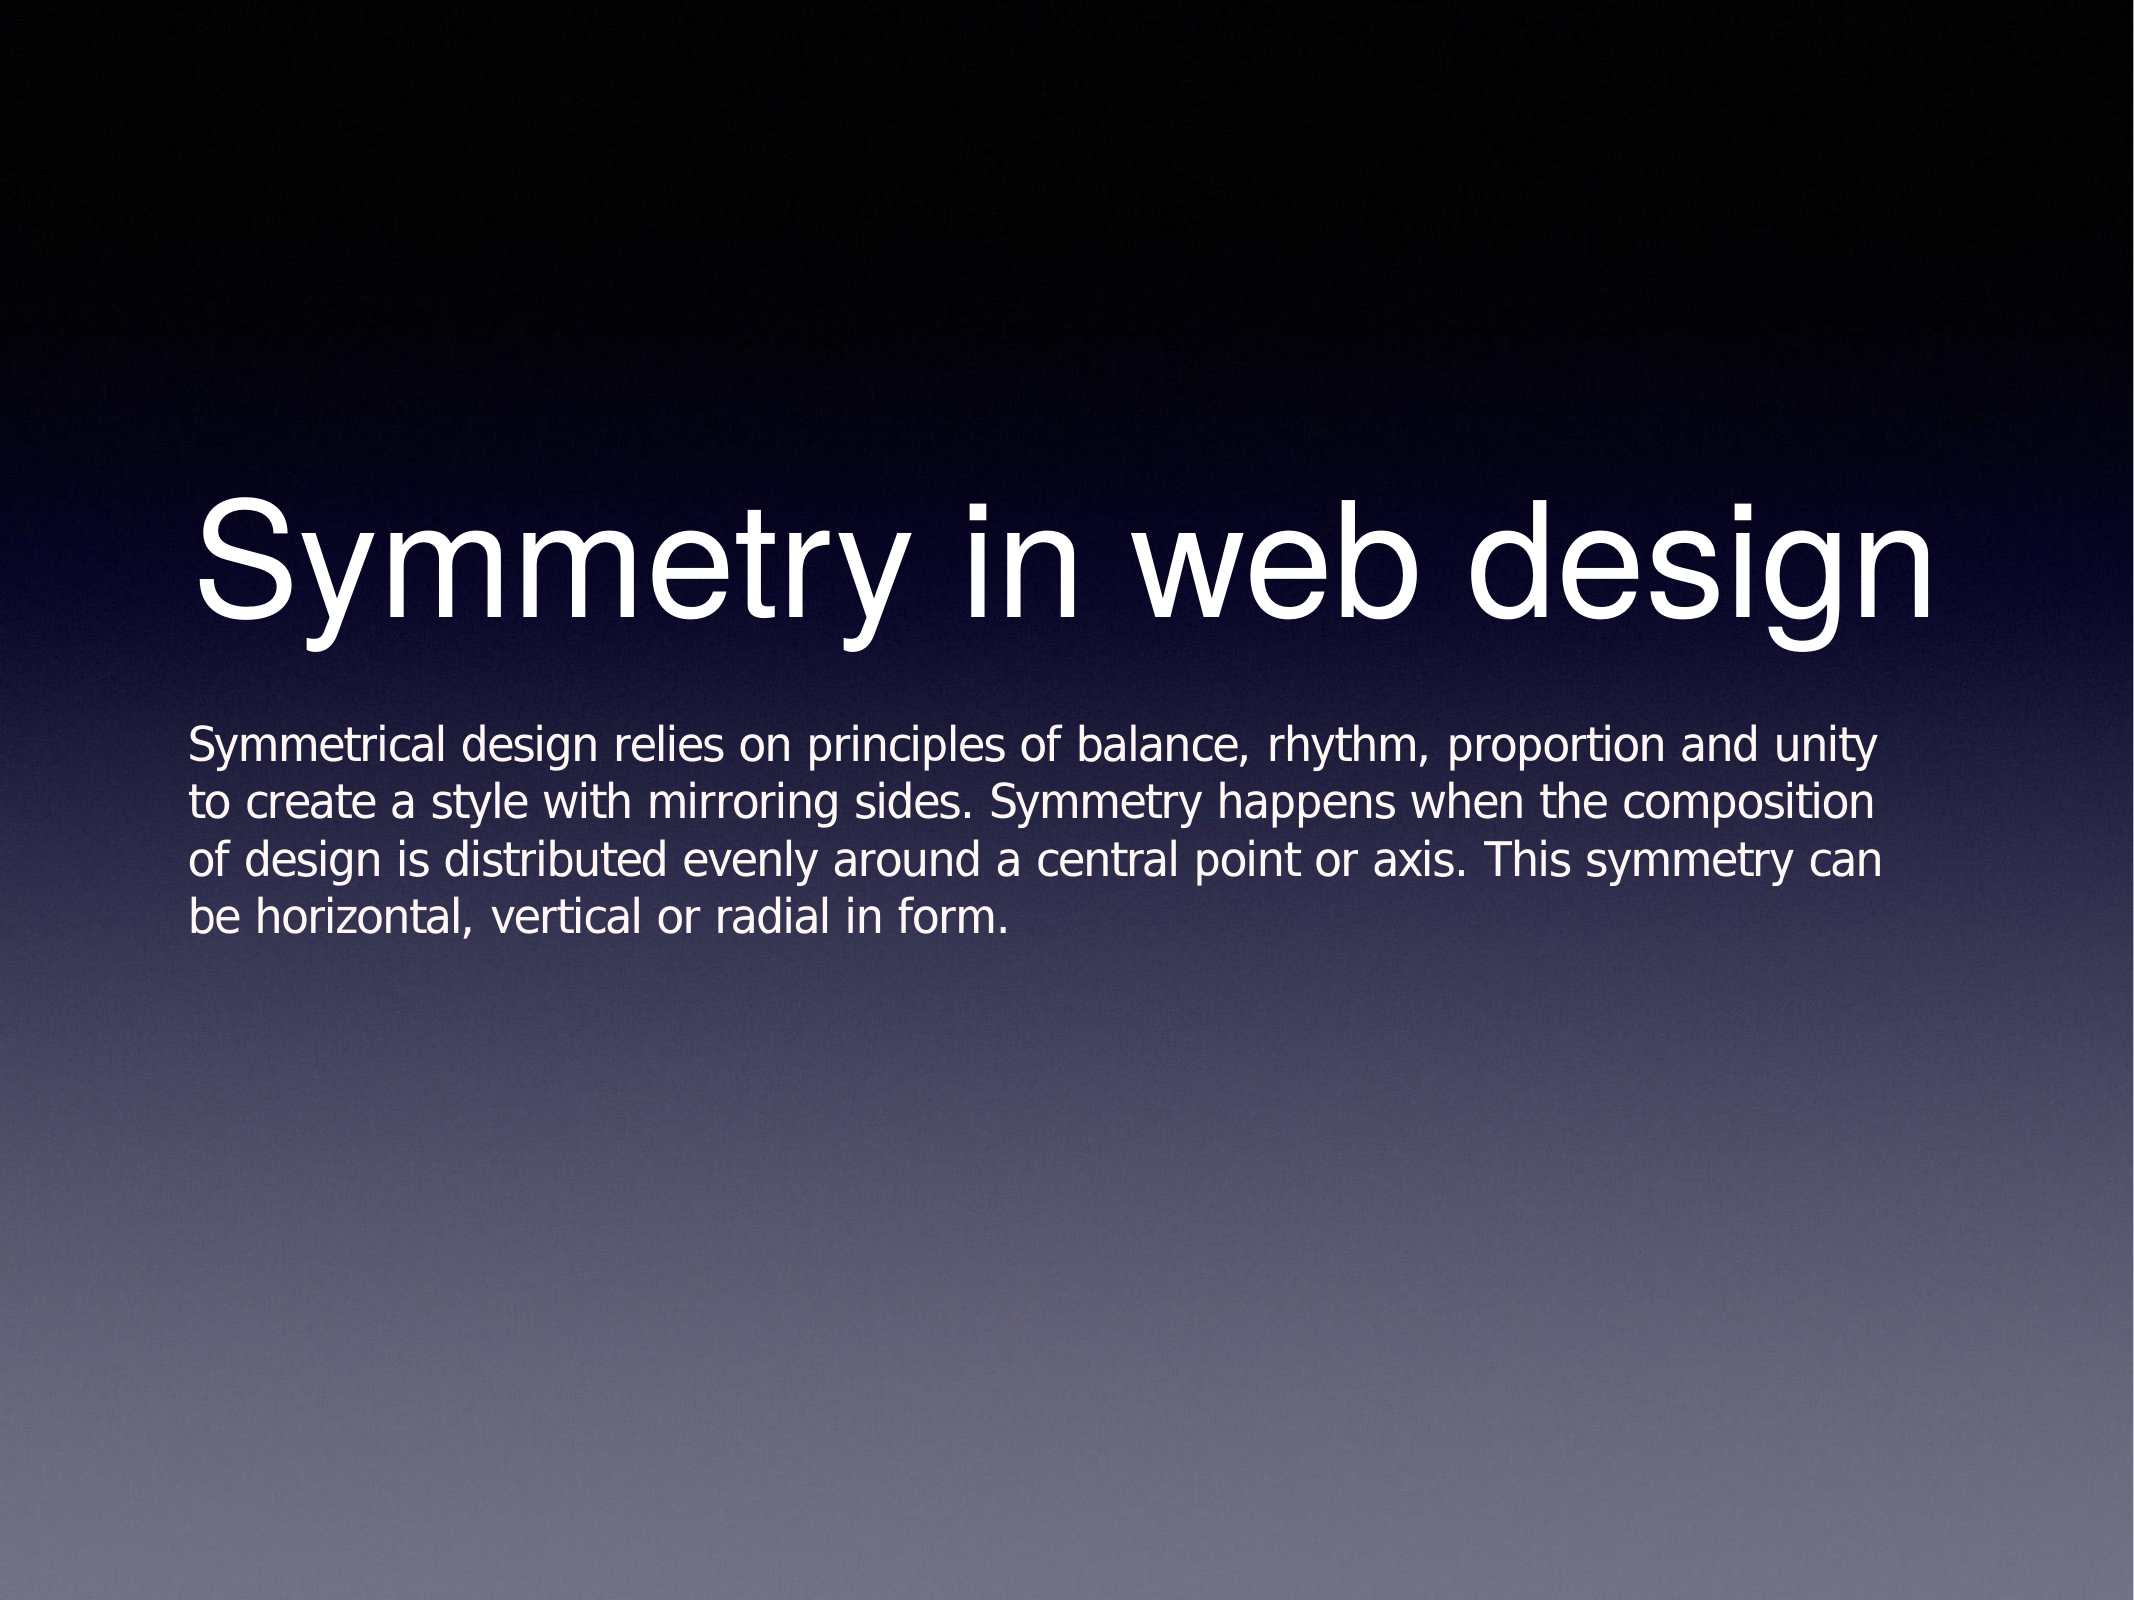

# Symmetry in web design
Symmetrical design relies on principles of balance, rhythm, proportion and unity to create a style with mirroring sides. Symmetry happens when the composition of design is distributed evenly around a central point or axis. This symmetry can be horizontal, vertical or radial in form.